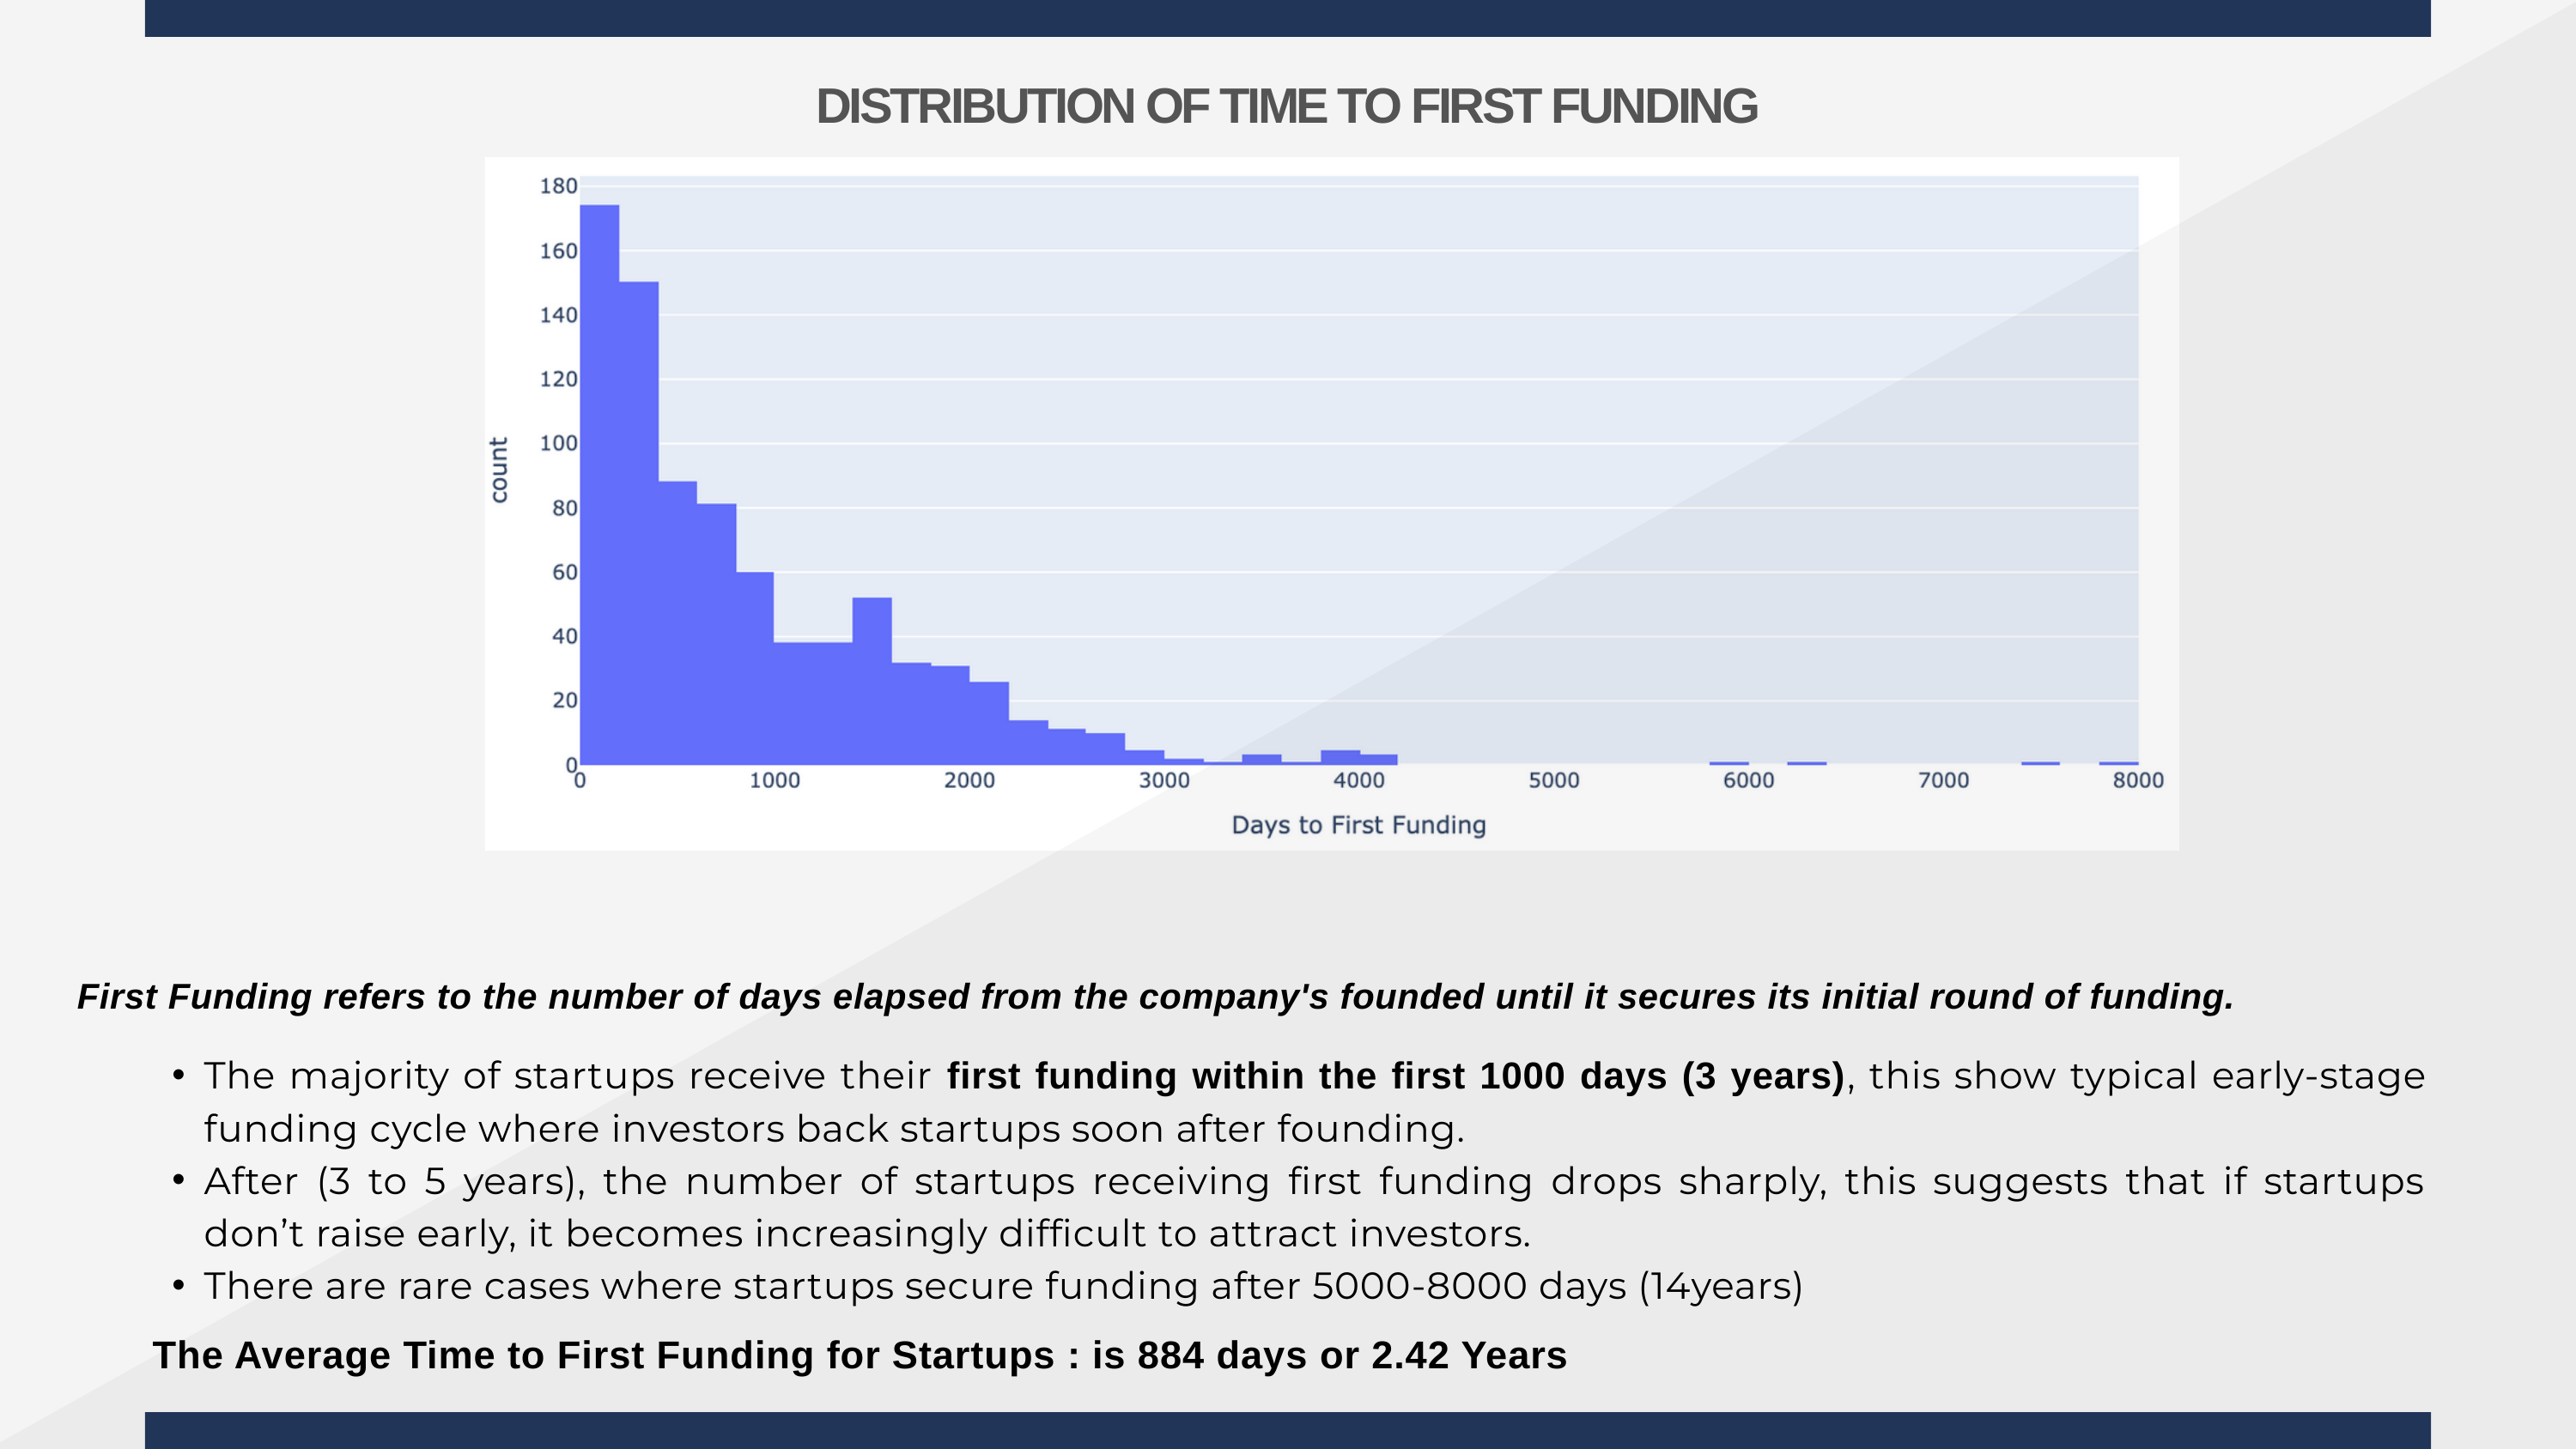

DISTRIBUTION OF TIME TO FIRST FUNDING

First Funding refers to the number of days elapsed from the company's founded until it secures its initial round of funding.
The majority of startups receive their first funding within the first 1000 days (3 years), this show typical early-stage funding cycle where investors back startups soon after founding.
After (3 to 5 years), the number of startups receiving first funding drops sharply, this suggests that if startups don’t raise early, it becomes increasingly difficult to attract investors.
There are rare cases where startups secure funding after 5000-8000 days (14years)
The Average Time to First Funding for Startups : is 884 days or 2.42 Years